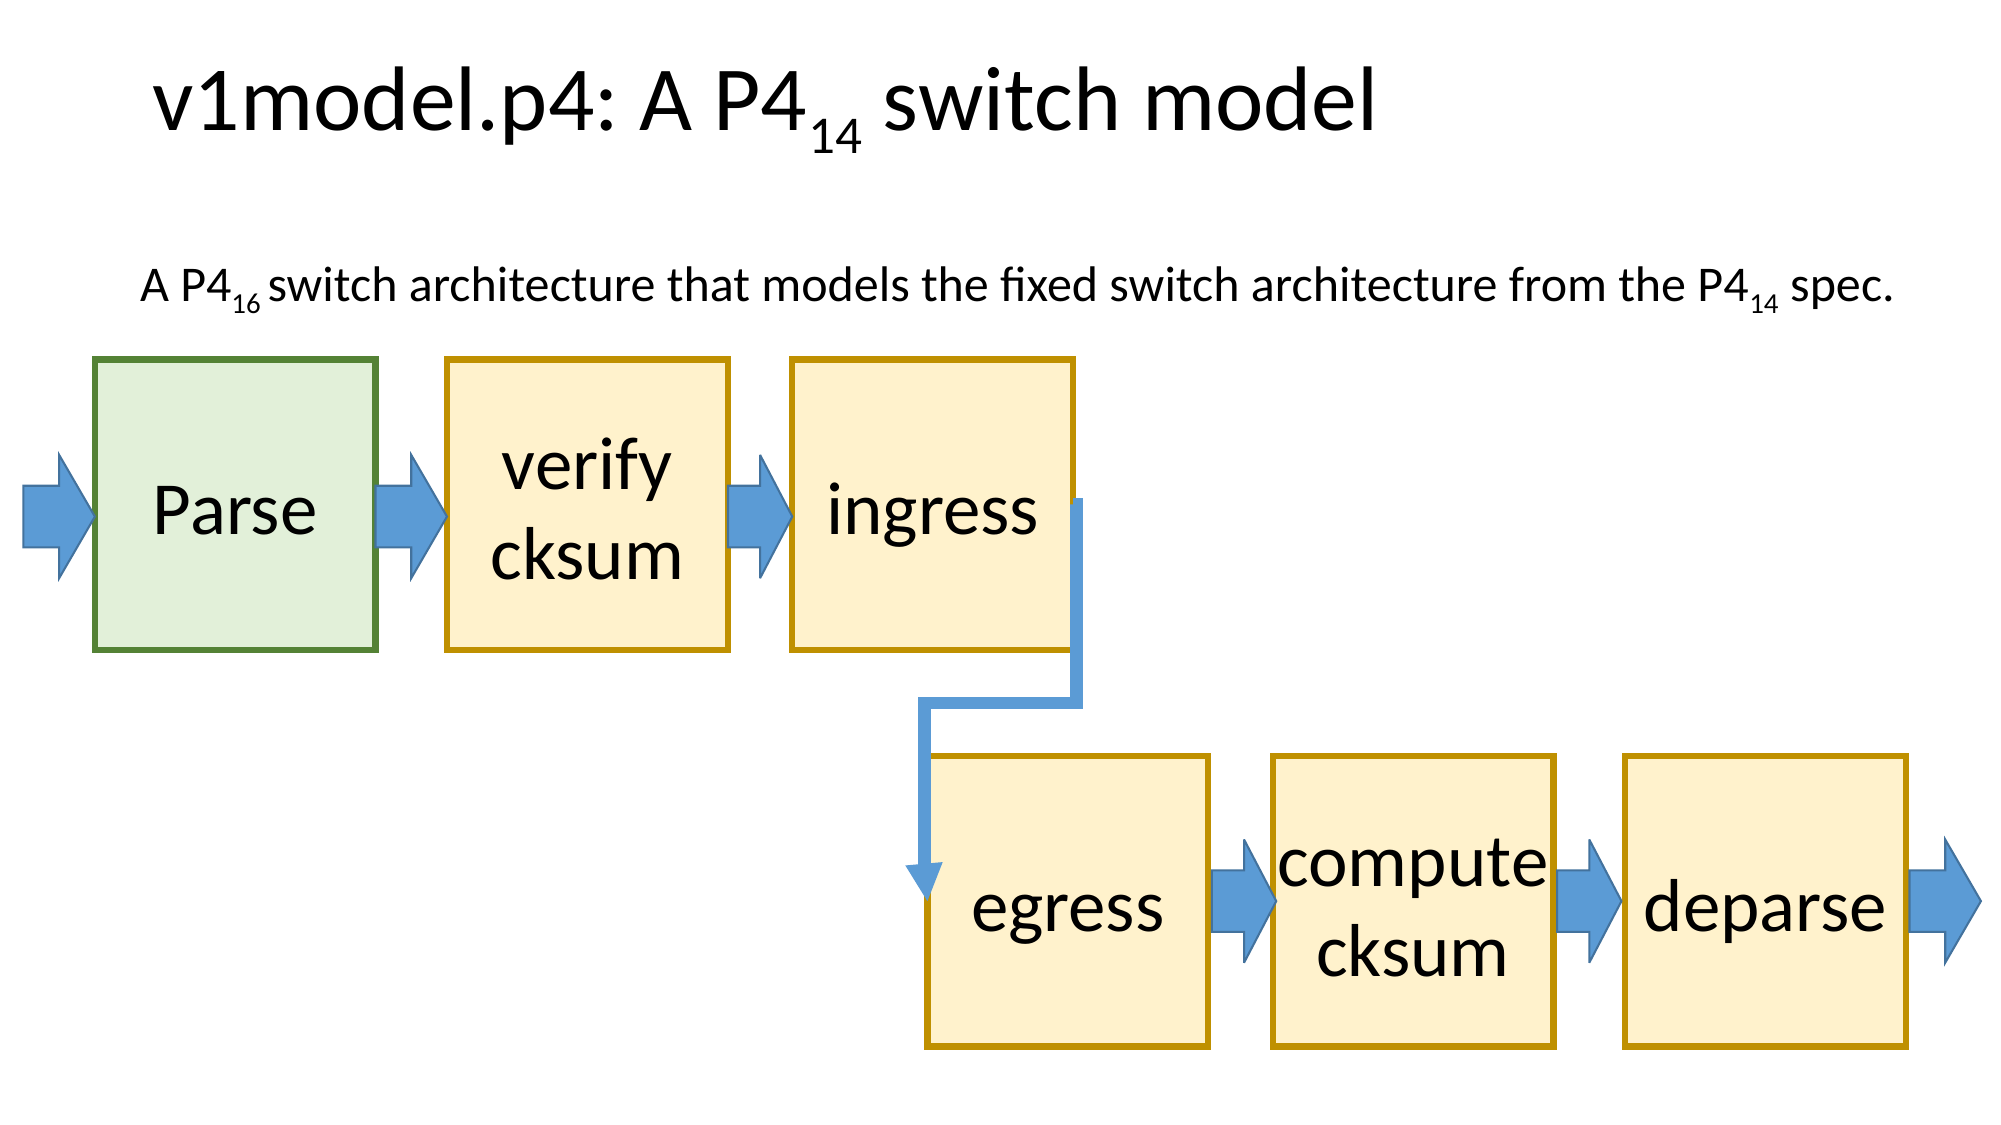

# v1model.p4: A P414 switch model
A P416 switch architecture that models the fixed switch architecture from the P414 spec.
verify
cksum
Parse
ingress

egress
compute
cksum
deparse